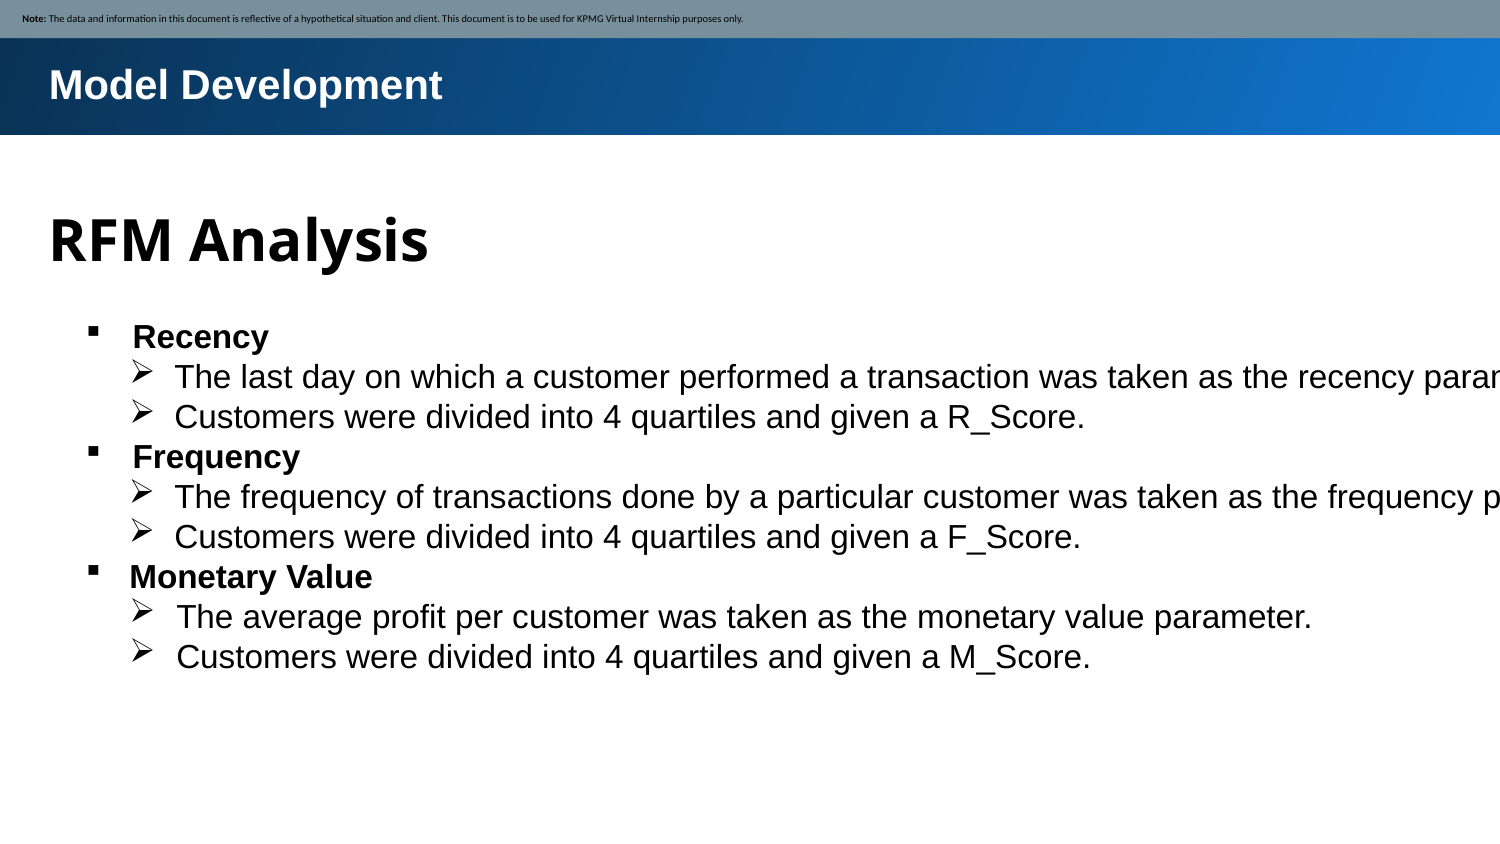

Note: The data and information in this document is reflective of a hypothetical situation and client. This document is to be used for KPMG Virtual Internship purposes only.
Model Development
RFM Analysis
Recency
The last day on which a customer performed a transaction was taken as the recency parameter.
Customers were divided into 4 quartiles and given a R_Score.
Frequency
The frequency of transactions done by a particular customer was taken as the frequency parameter.
Customers were divided into 4 quartiles and given a F_Score.
Monetary Value
The average profit per customer was taken as the monetary value parameter.
Customers were divided into 4 quartiles and given a M_Score.